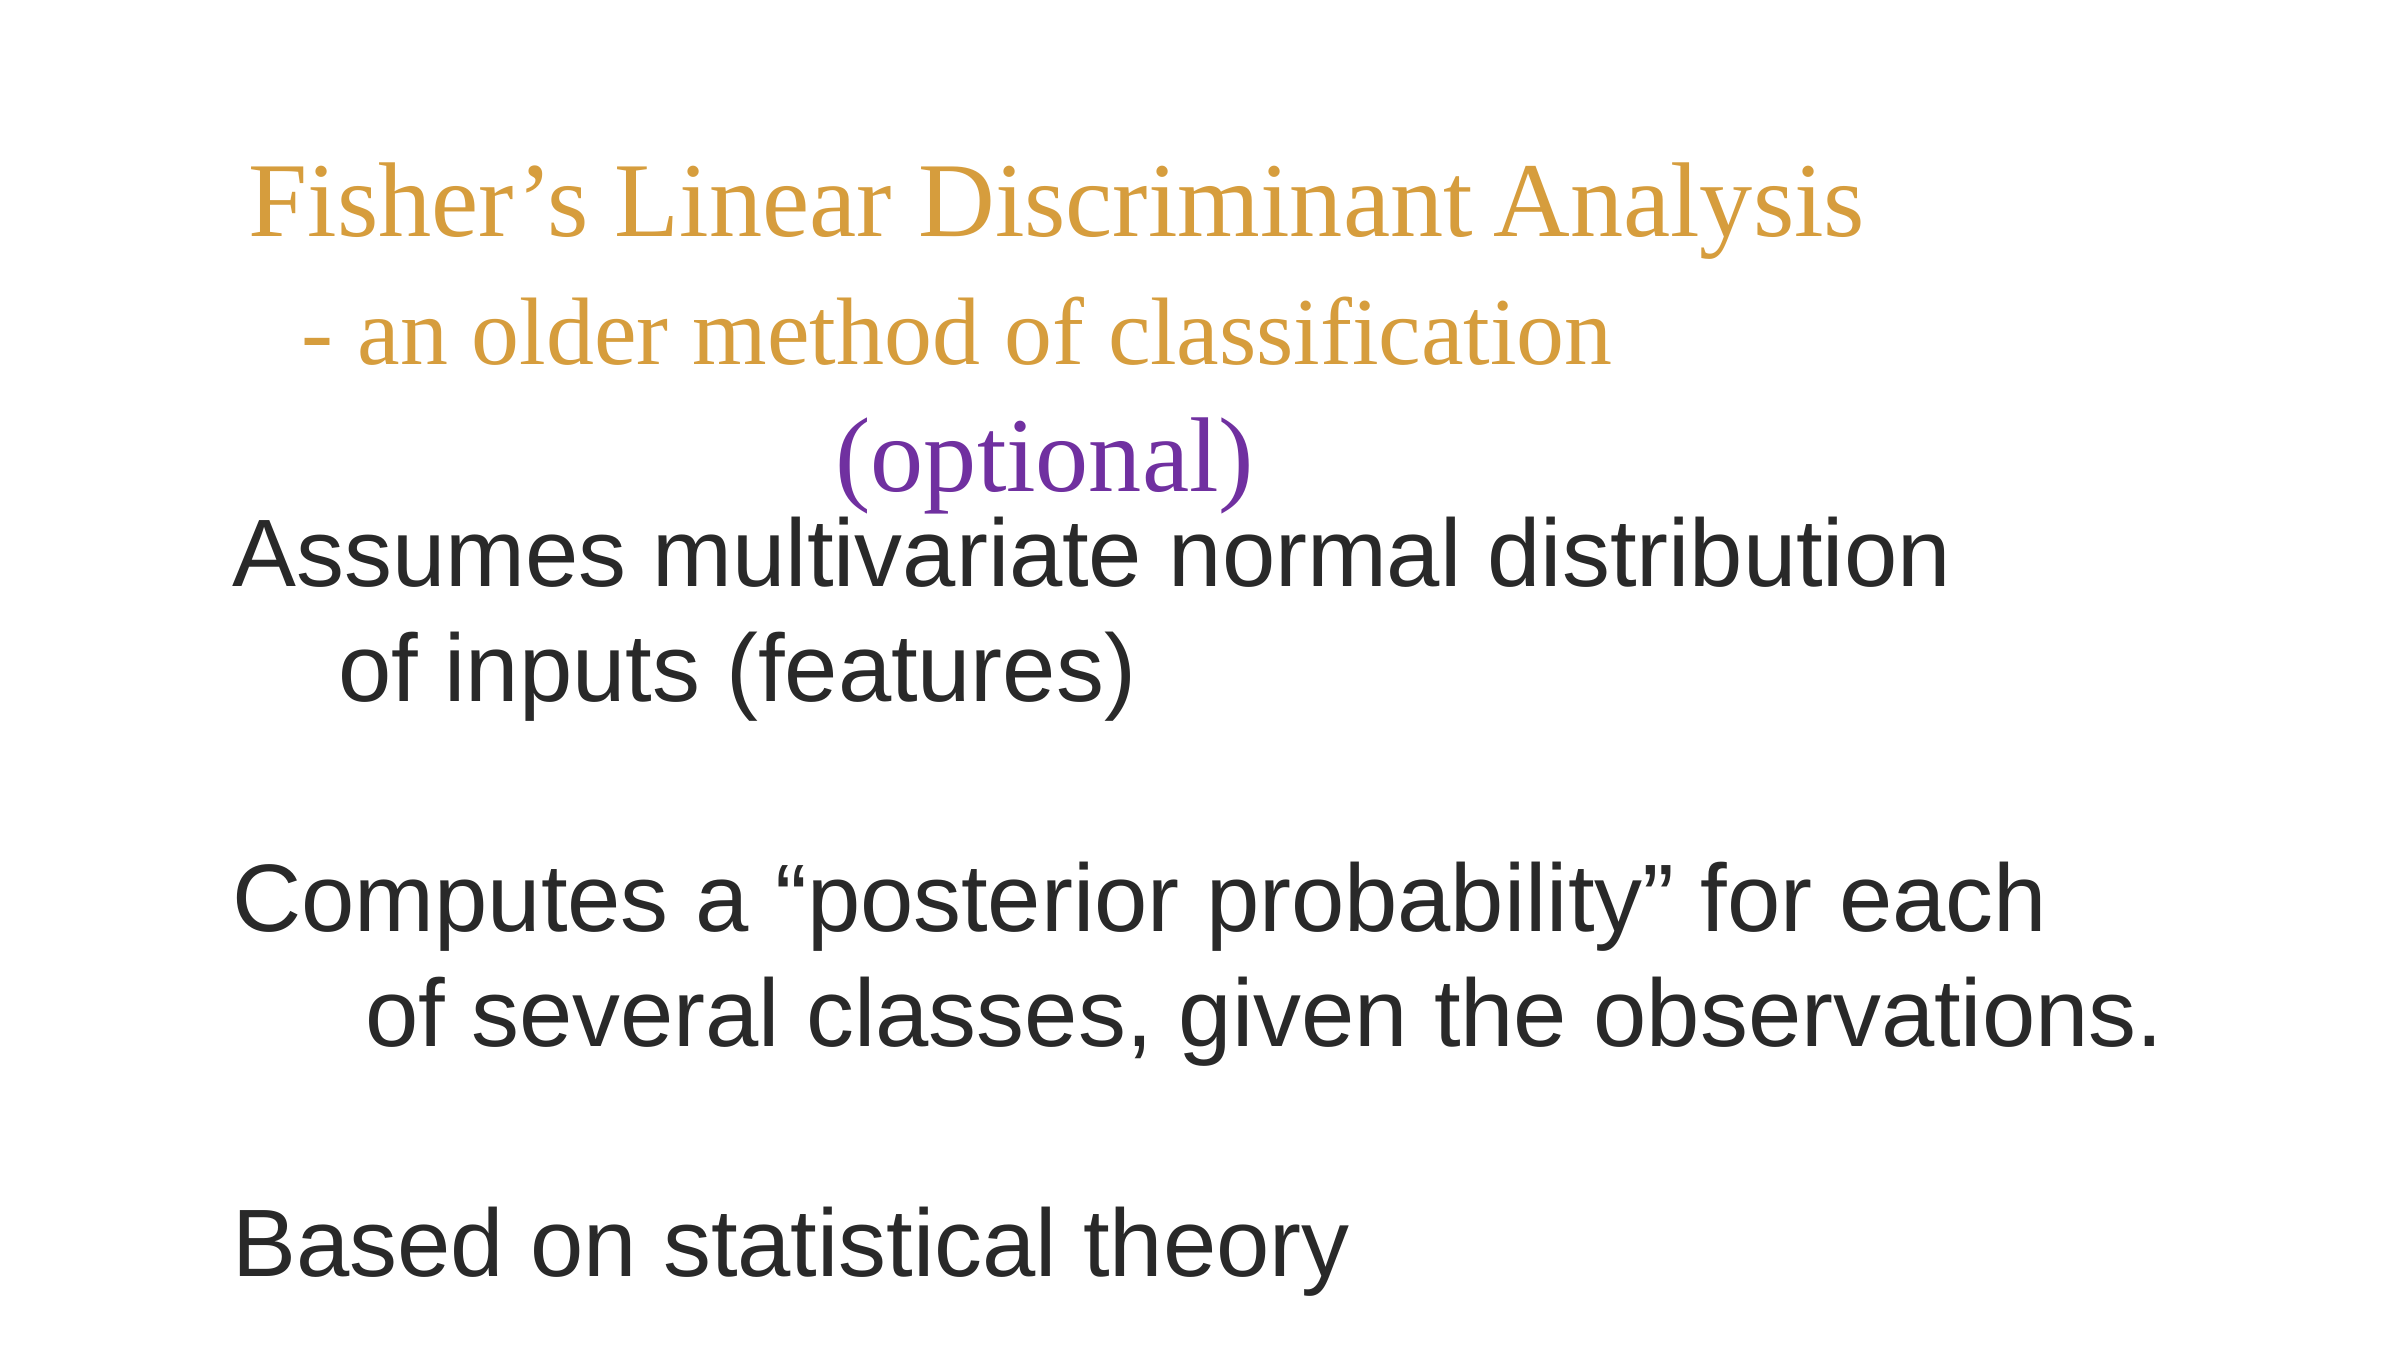

Fisher’s Linear Discriminant Analysis
  - an older method of classification
(optional)
Assumes multivariate normal distribution
    of inputs (features)

Computes a “posterior probability” for each
     of several classes, given the observations.

Based on statistical theory